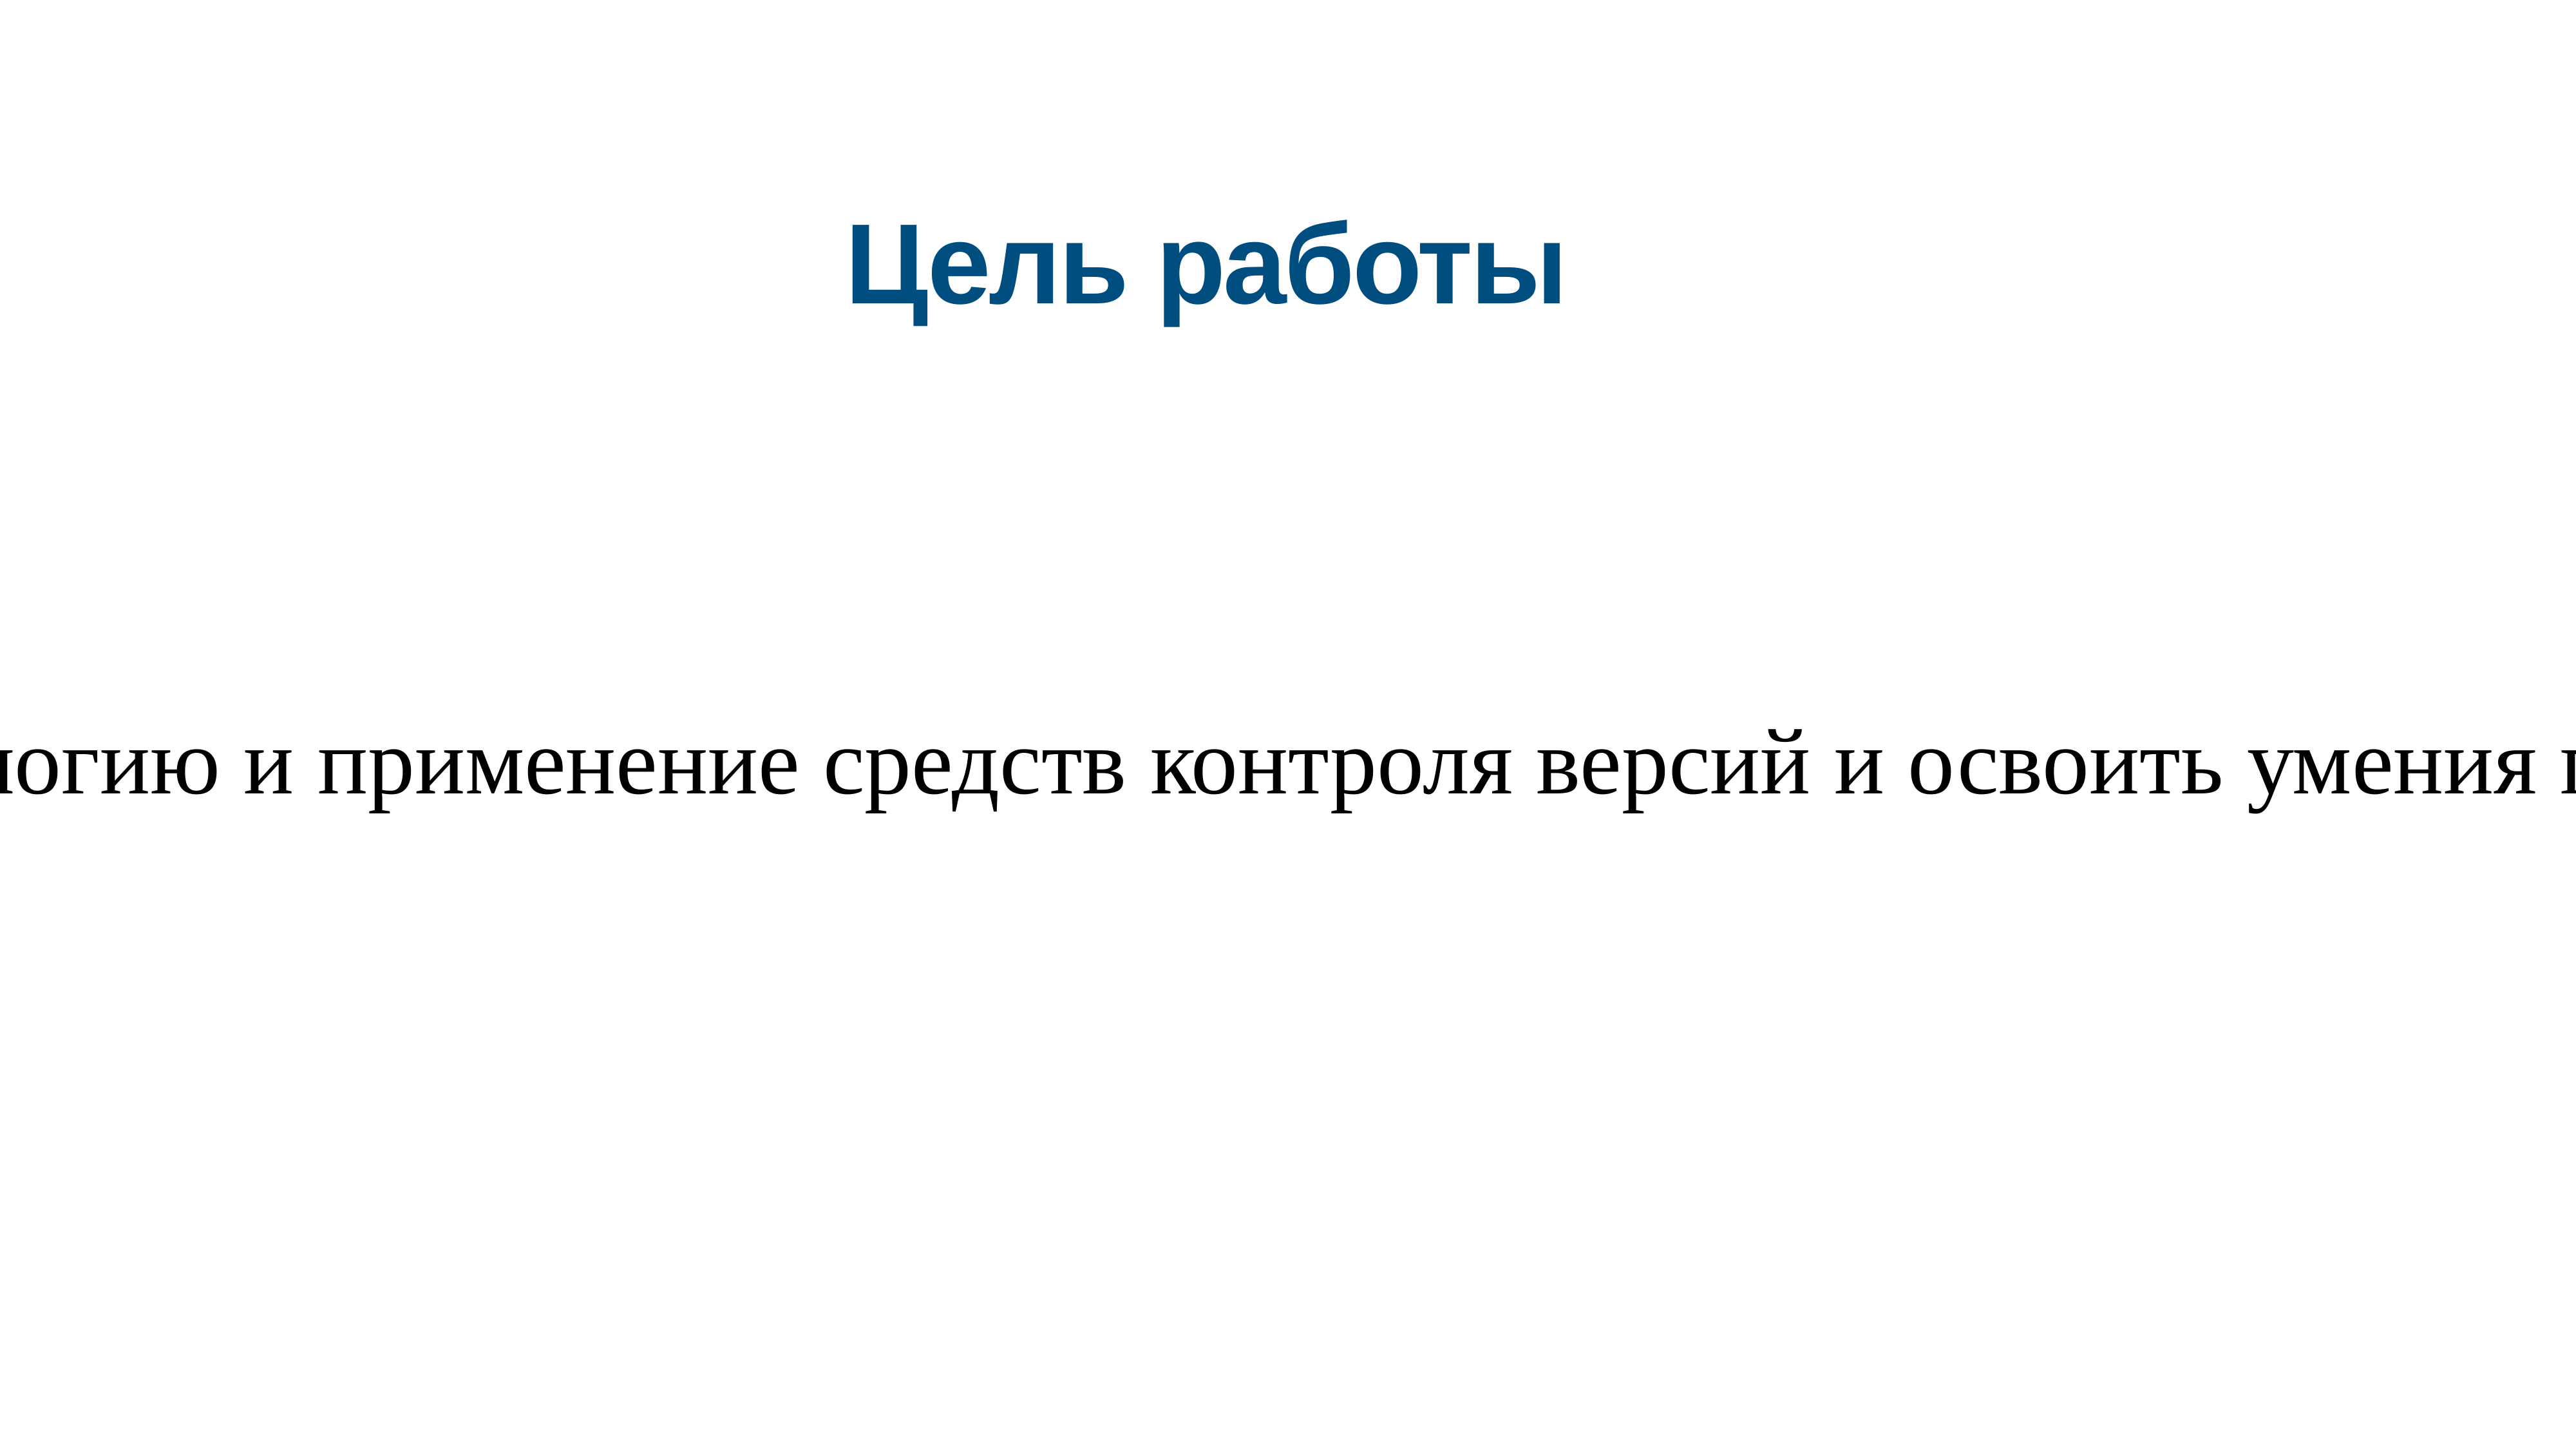

# Цель работы
Изучить идеологию и применение средств контроля версий и освоить умения по работе с git.